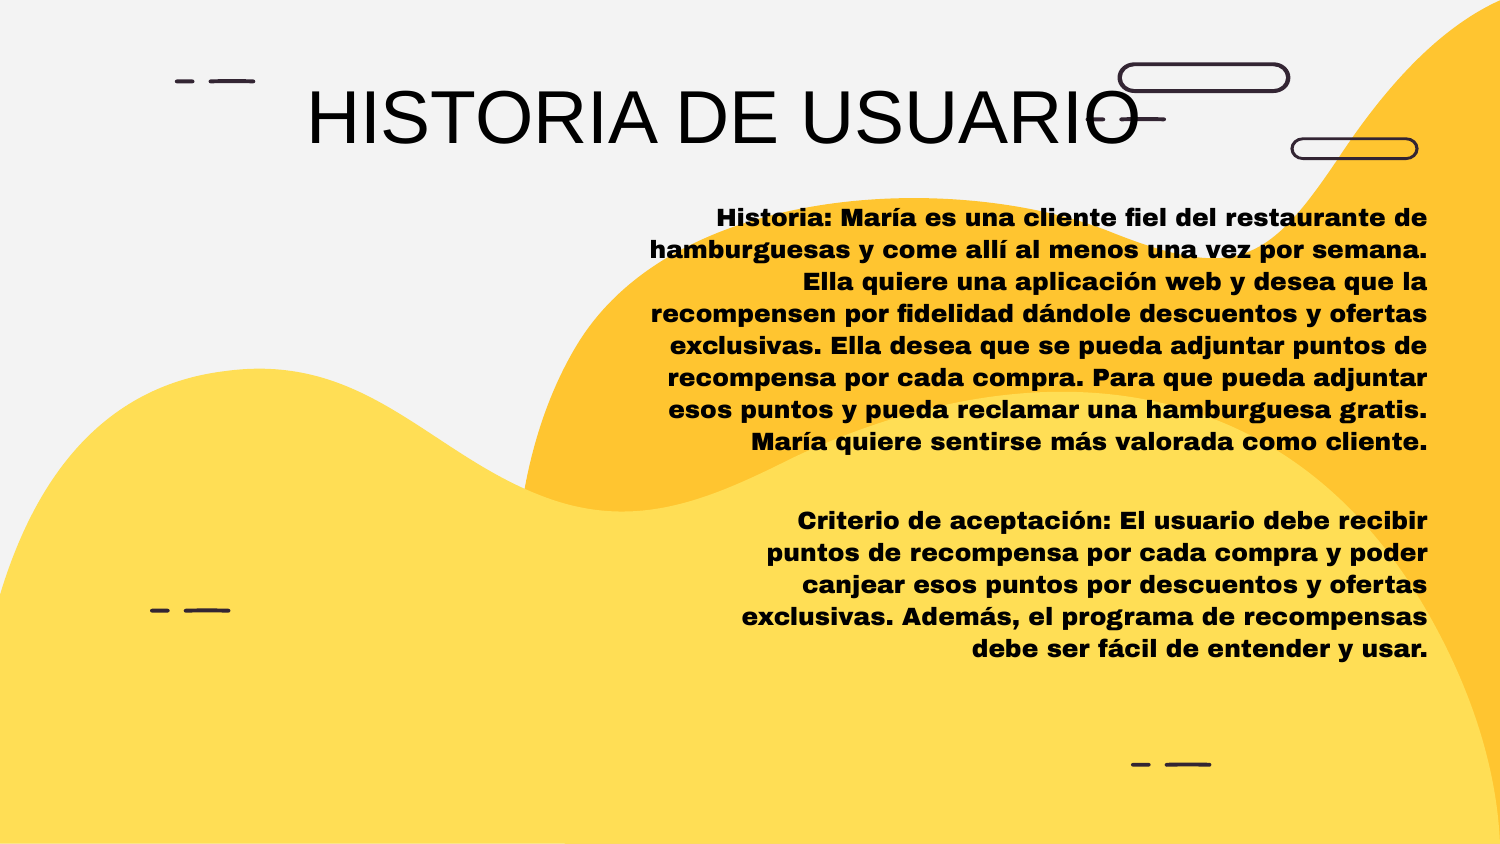

HISTORIA DE USUARIO

Historia: María es una cliente fiel del restaurante de hamburguesas y come allí al menos una vez por semana. Ella quiere una aplicación web y desea que la recompensen por fidelidad dándole descuentos y ofertas exclusivas. Ella desea que se pueda adjuntar puntos de recompensa por cada compra. Para que pueda adjuntar esos puntos y pueda reclamar una hamburguesa gratis. María quiere sentirse más valorada como cliente.
Criterio de aceptación: El usuario debe recibir puntos de recompensa por cada compra y poder canjear esos puntos por descuentos y ofertas exclusivas. Además, el programa de recompensas debe ser fácil de entender y usar.